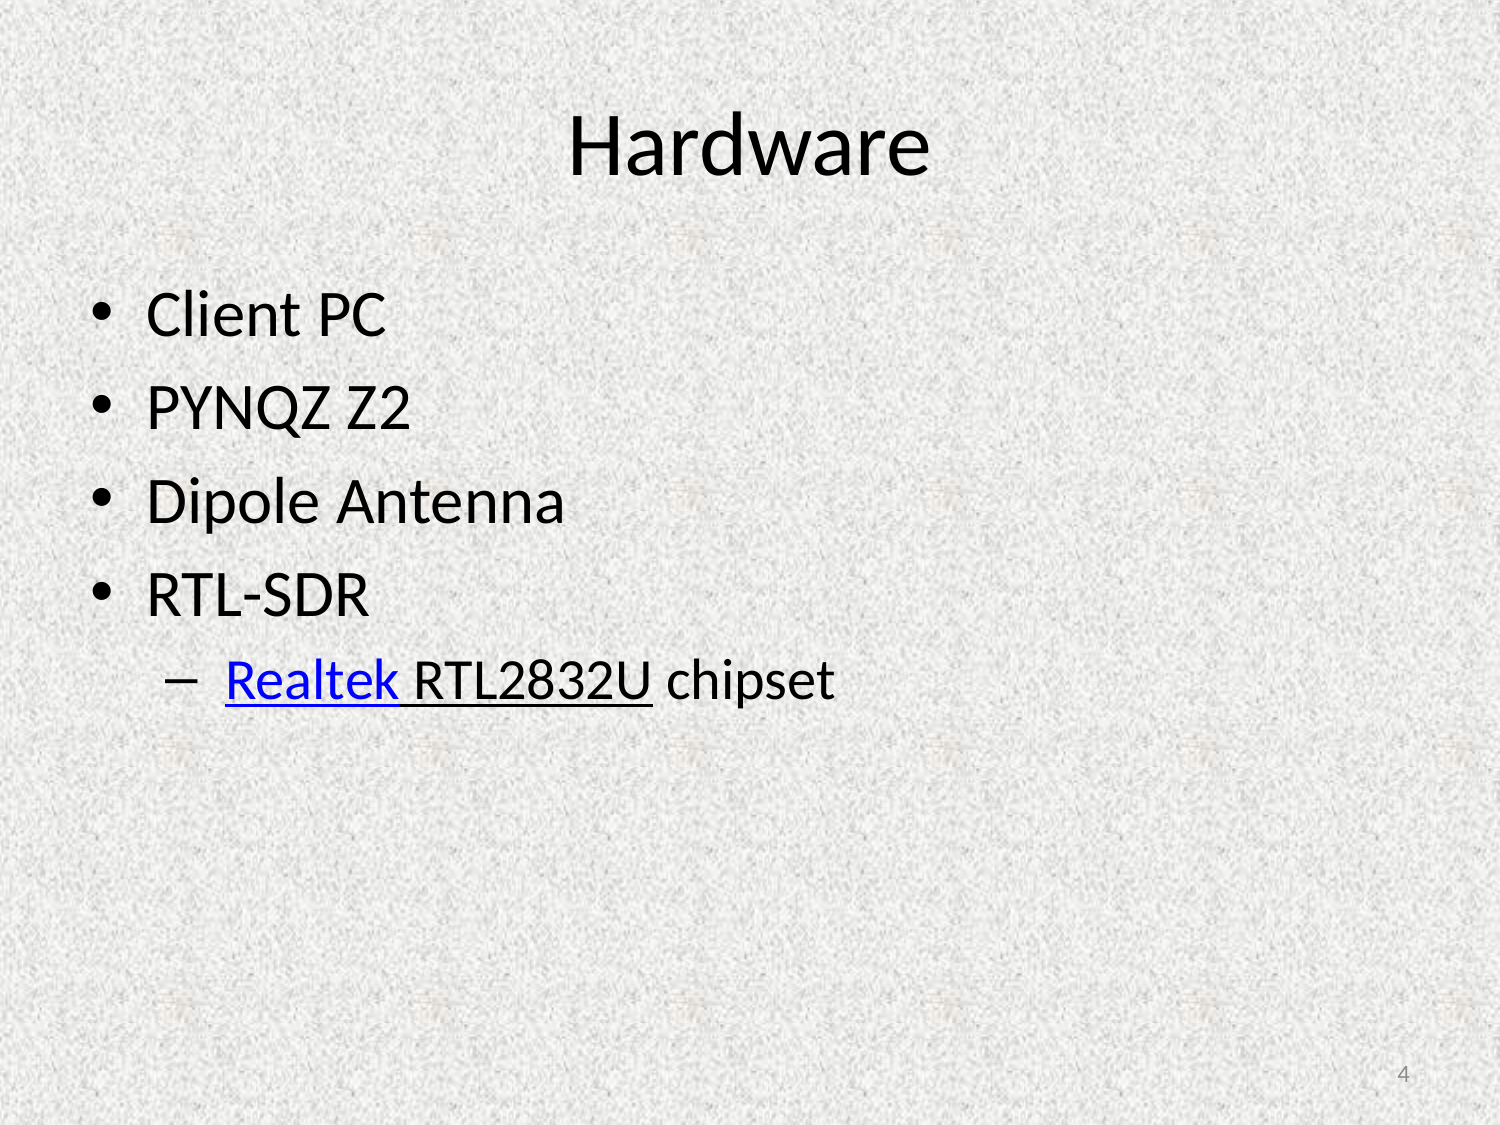

# Hardware
Client PC
PYNQZ Z2
Dipole Antenna
RTL-SDR
 Realtek RTL2832U chipset
4